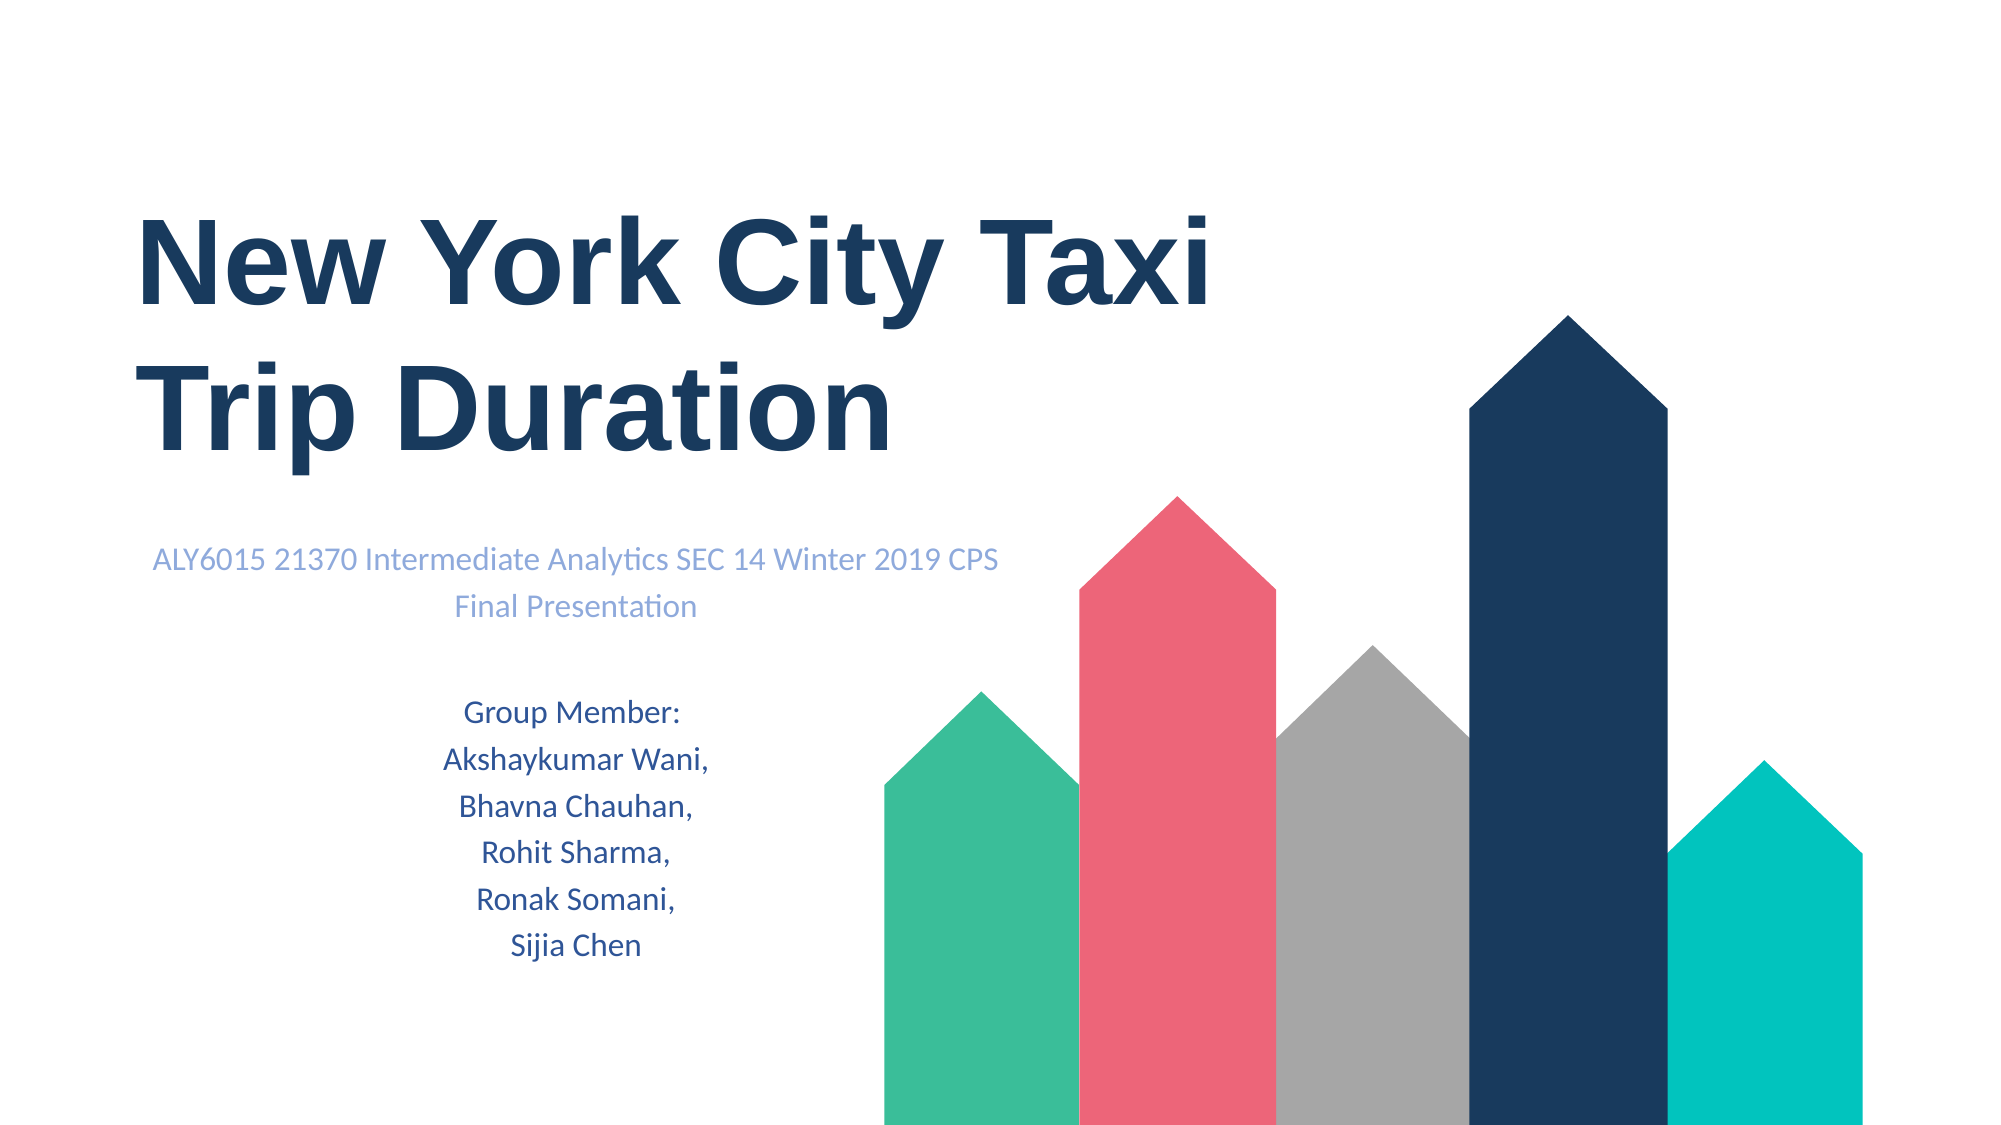

New York City Taxi Trip Duration

ALY6015 21370 Intermediate Analytics SEC 14 Winter 2019 CPS
Final Presentation
Group Member:
Akshaykumar Wani,
Bhavna Chauhan,
Rohit Sharma,
Ronak Somani,
Sijia Chen